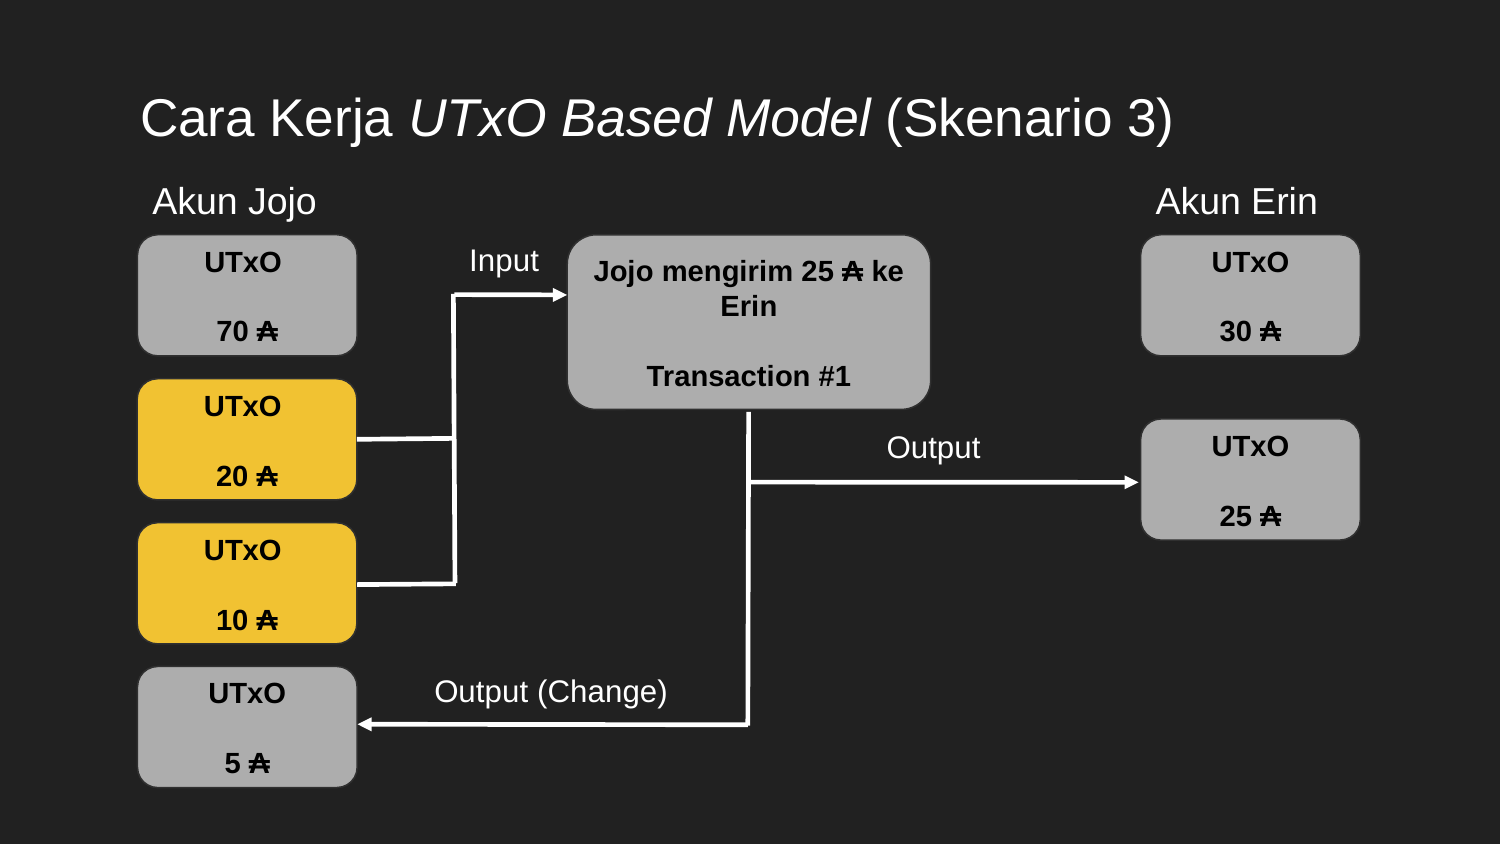

# Cara Kerja UTxO Based Model (Skenario 3)

Akun Jojo
Akun Erin
Input

UTxO

70 ₳

Jojo mengirim 25 ₳ ke Erin

Transaction #1

UTxO

30 ₳

UTxO

20 ₳

Output

UTxO

25 ₳

UTxO

10 ₳

Output (Change)

UTxO

5 ₳